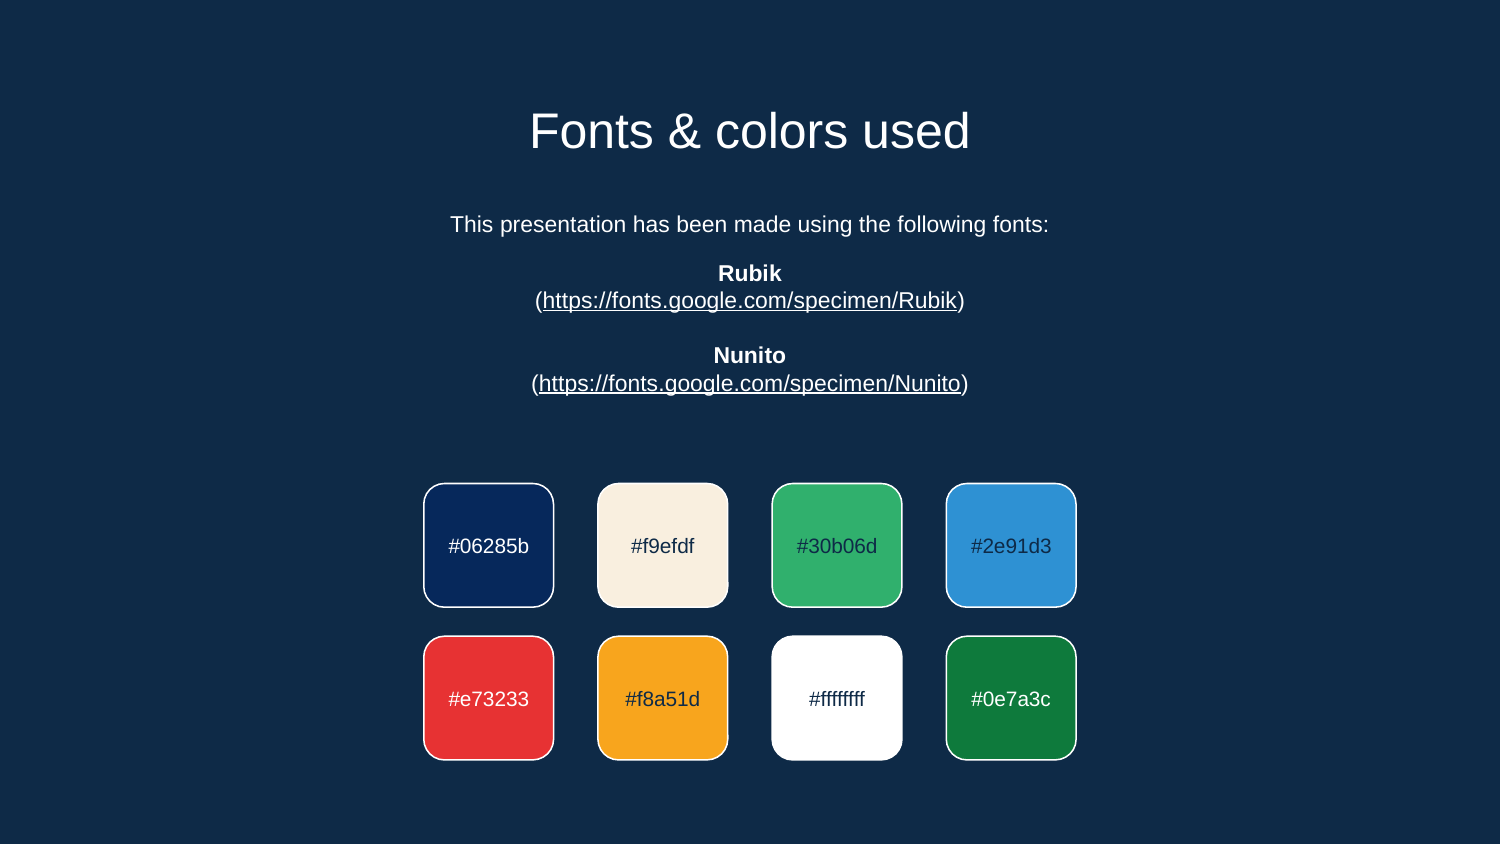

# Fonts & colors used
This presentation has been made using the following fonts:
Rubik
(https://fonts.google.com/specimen/Rubik)

Nunito
(https://fonts.google.com/specimen/Nunito)

#06285b
#f9efdf
#30b06d
#2e91d3

#e73233
#f8a51d
#ffffffff
#0e7a3c